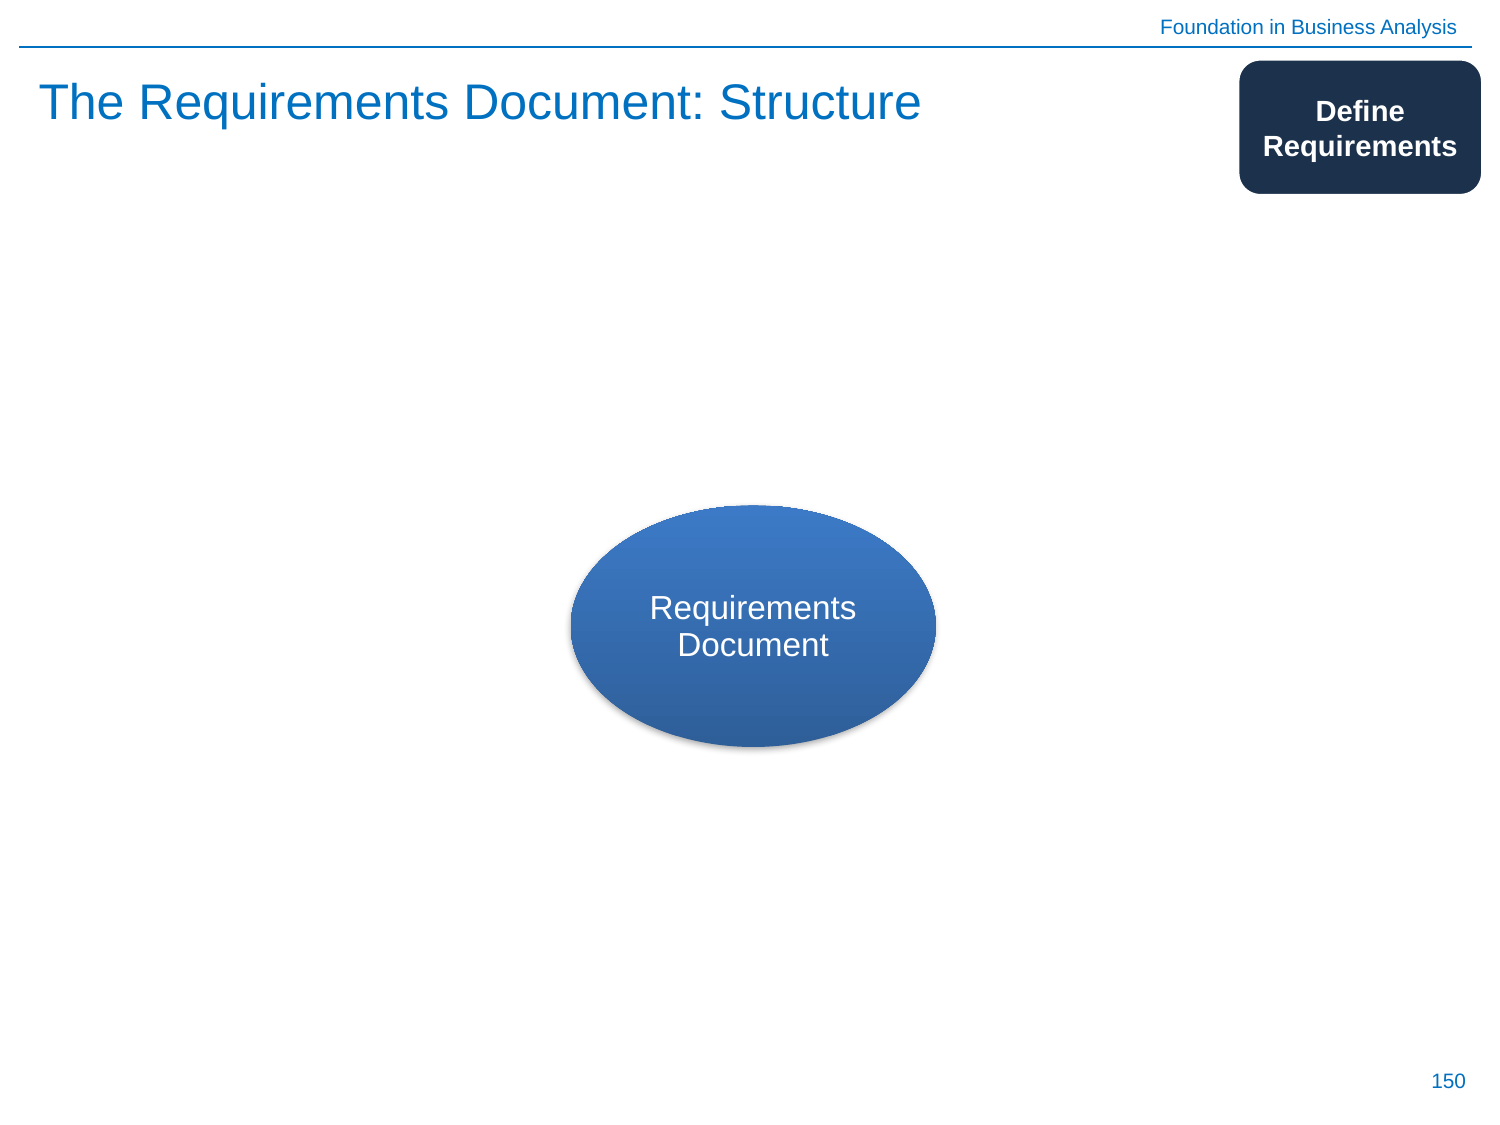

# The Requirements Document: Structure
Define Requirements
Requirements Document